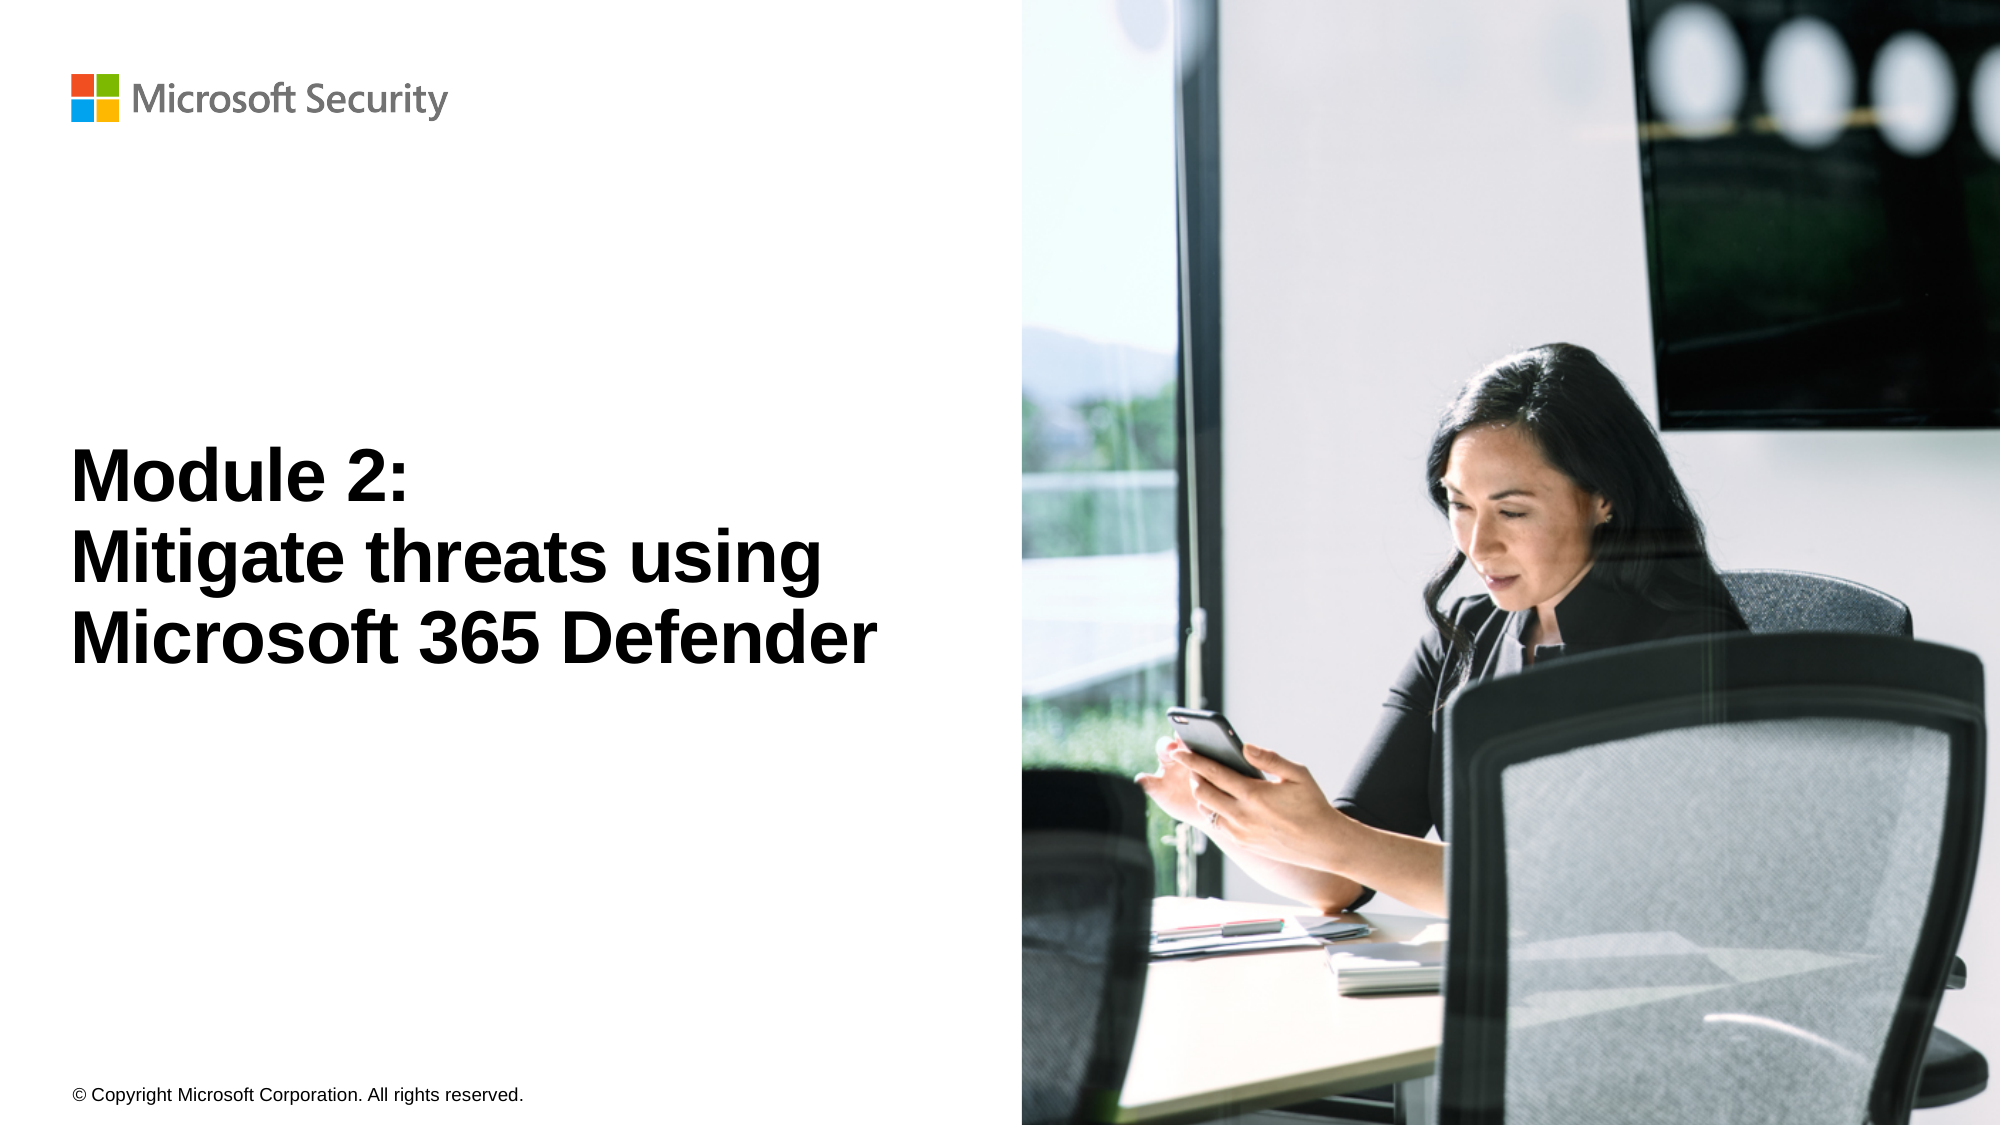

# Module 2: Mitigate threats using Microsoft 365 Defender